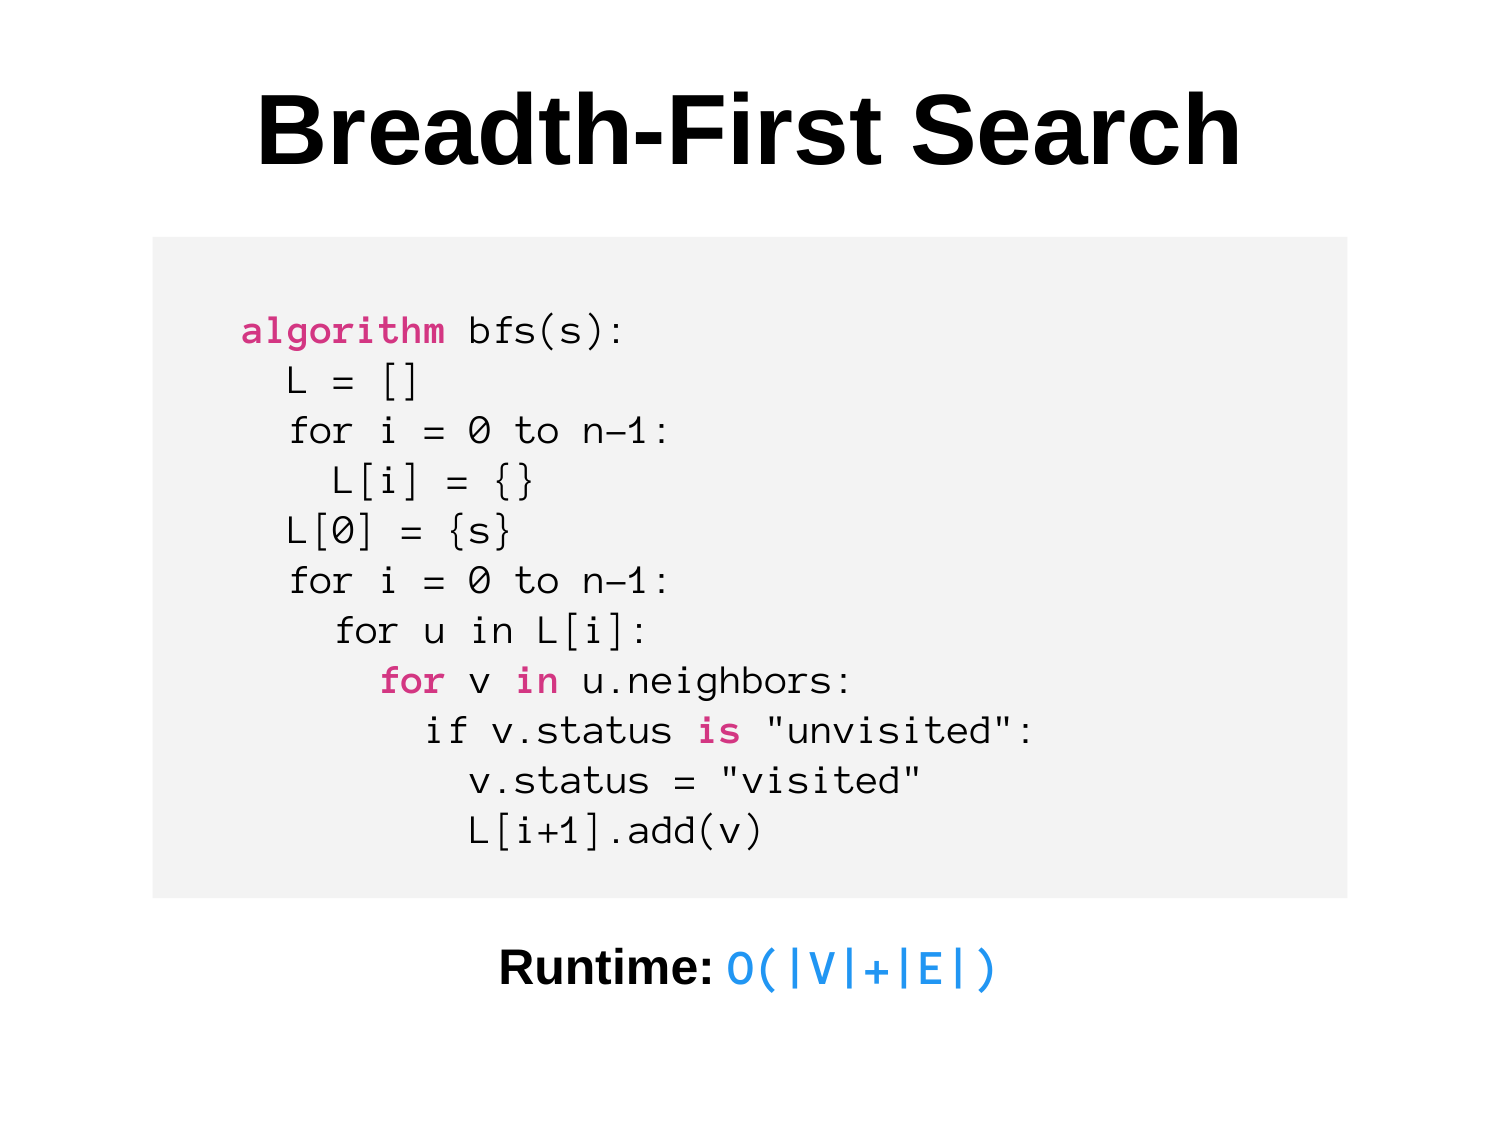

Breadth-First Search

algorithm bfs(s):
  L = []
  for i = 0 to n-1:
    L[i] = {}
  L[0] = {s}
  for i = 0 to n-1:
    for u in L[i]:
      for v in u.neighbors:
        if v.status is "unvisited":
          v.status = "visited"
          L[i+1].add(v)
Runtime: O(|V|+|E|)